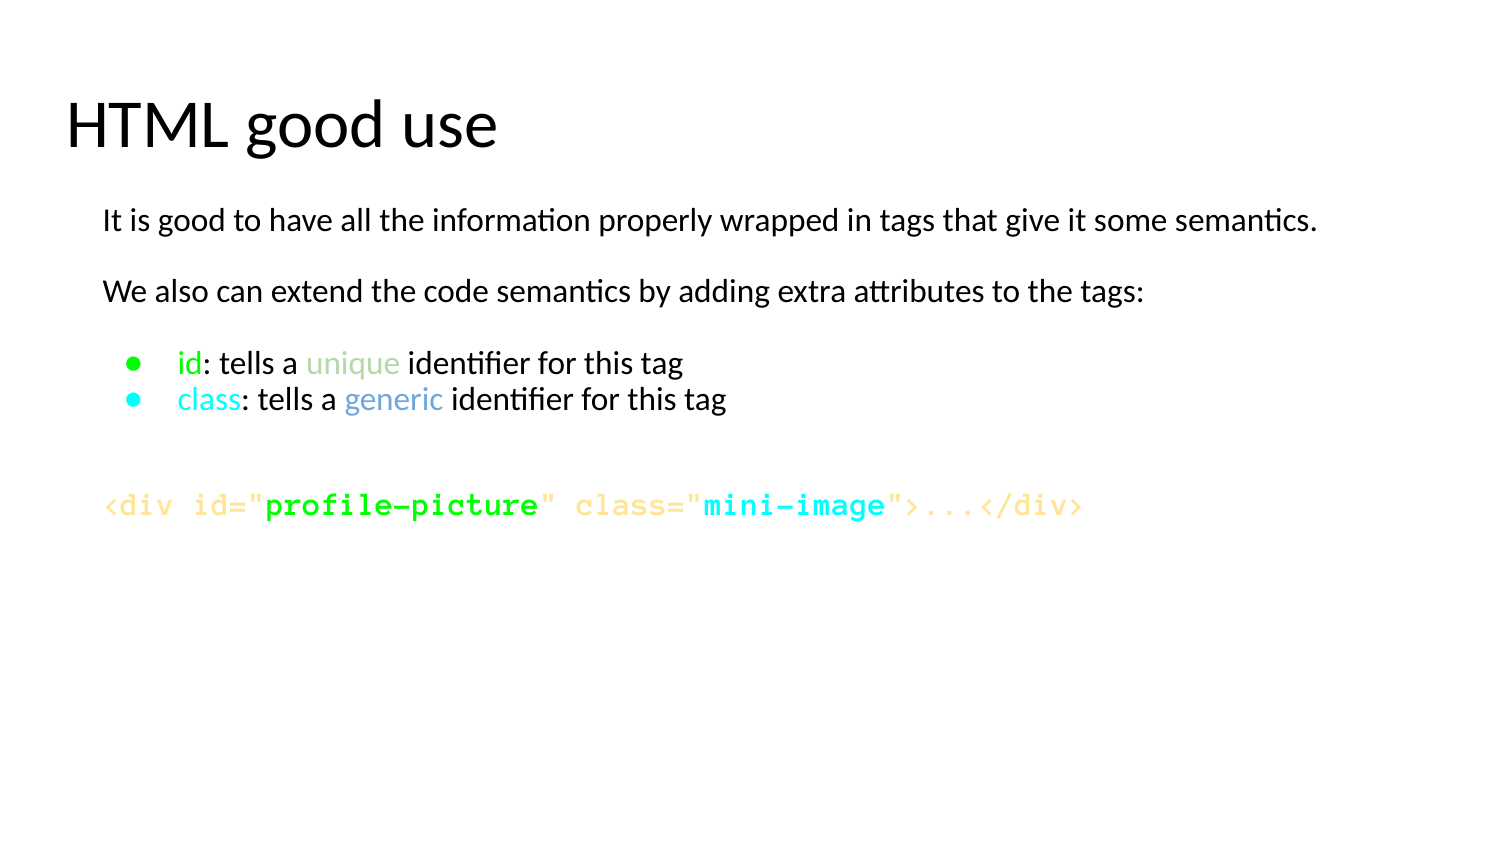

# HTML good use
It is good to have all the information properly wrapped in tags that give it some semantics.

We also can extend the code semantics by adding extra attributes to the tags:

id: tells a unique identifier for this tag
class: tells a generic identifier for this tag

<div id="profile-picture" class="mini-image">...</div>